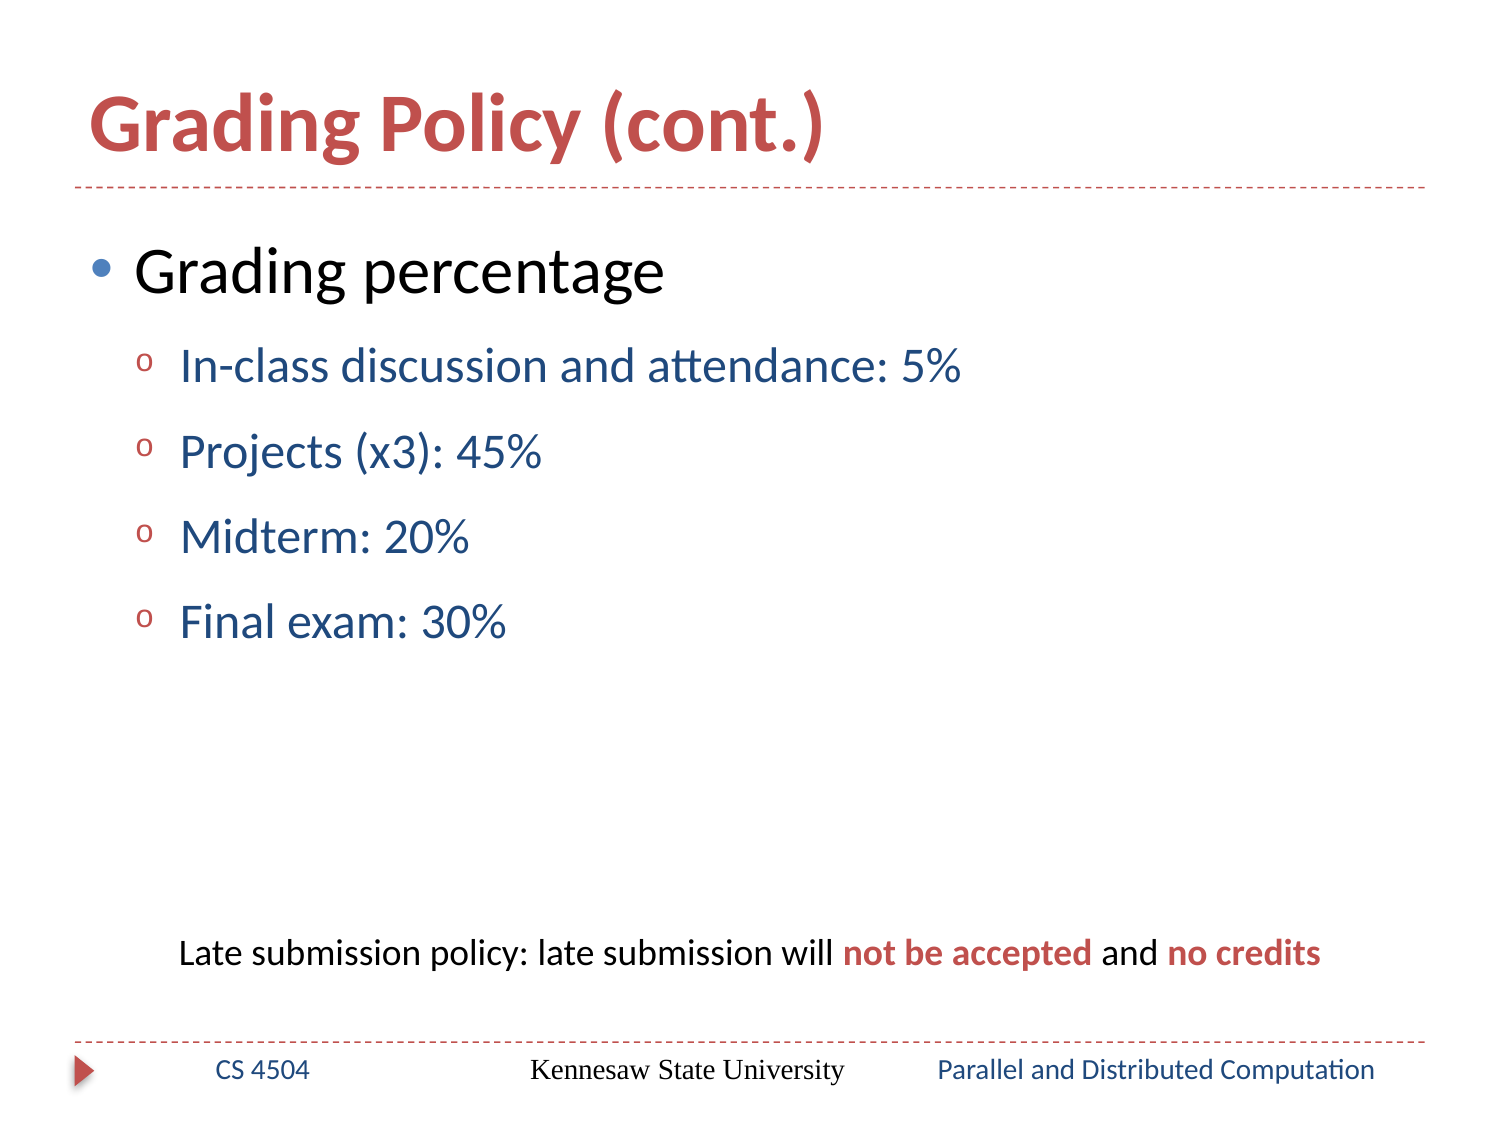

# Grading Policy (cont.)
Grading percentage
In-class discussion and attendance: 5%
Projects (x3): 45%
Midterm: 20%
Final exam: 30%
Late submission policy: late submission will not be accepted and no credits
CS 4504
Kennesaw State University
Parallel and Distributed Computation